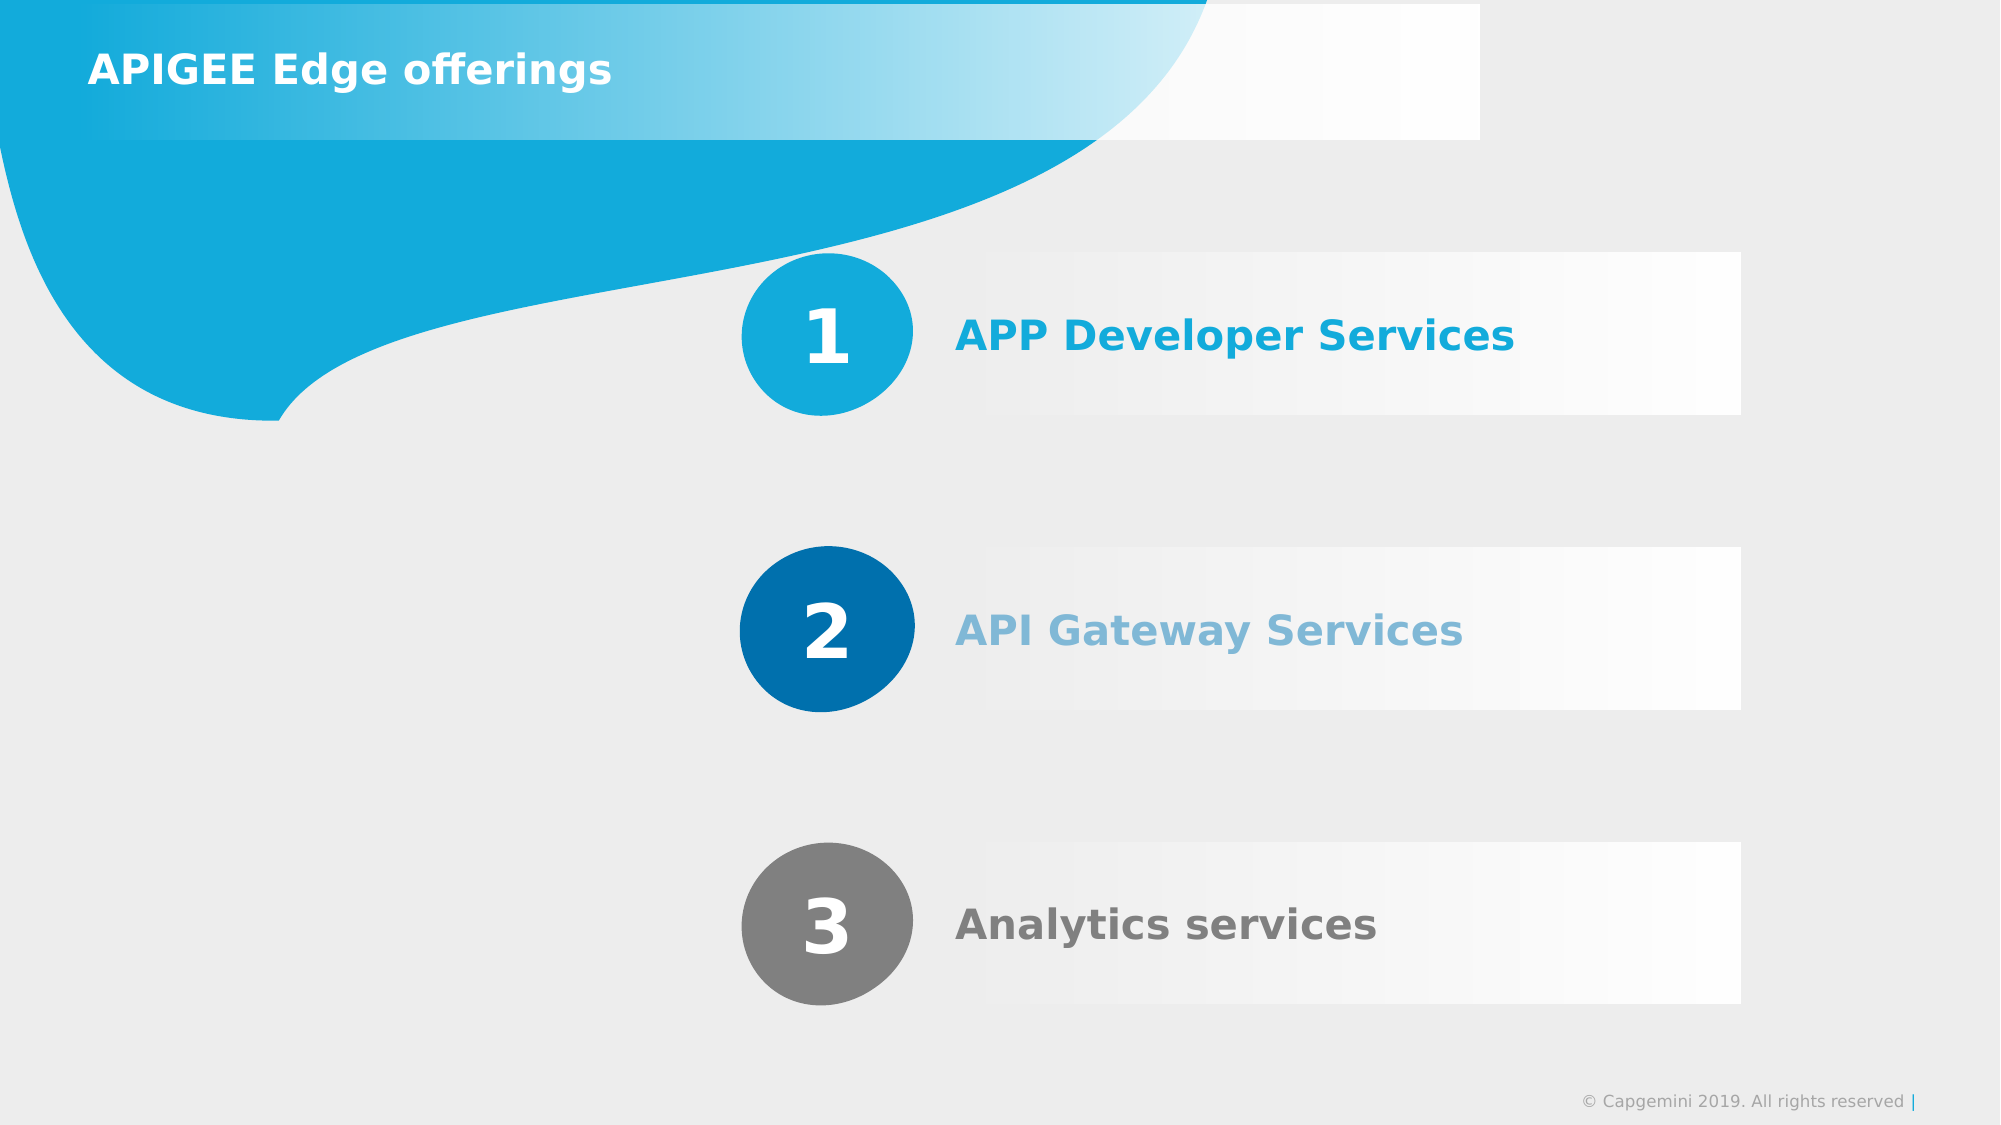

# APIGEE Edge offerings
1
APP Developer Services
2
API Gateway Services
3
Analytics services